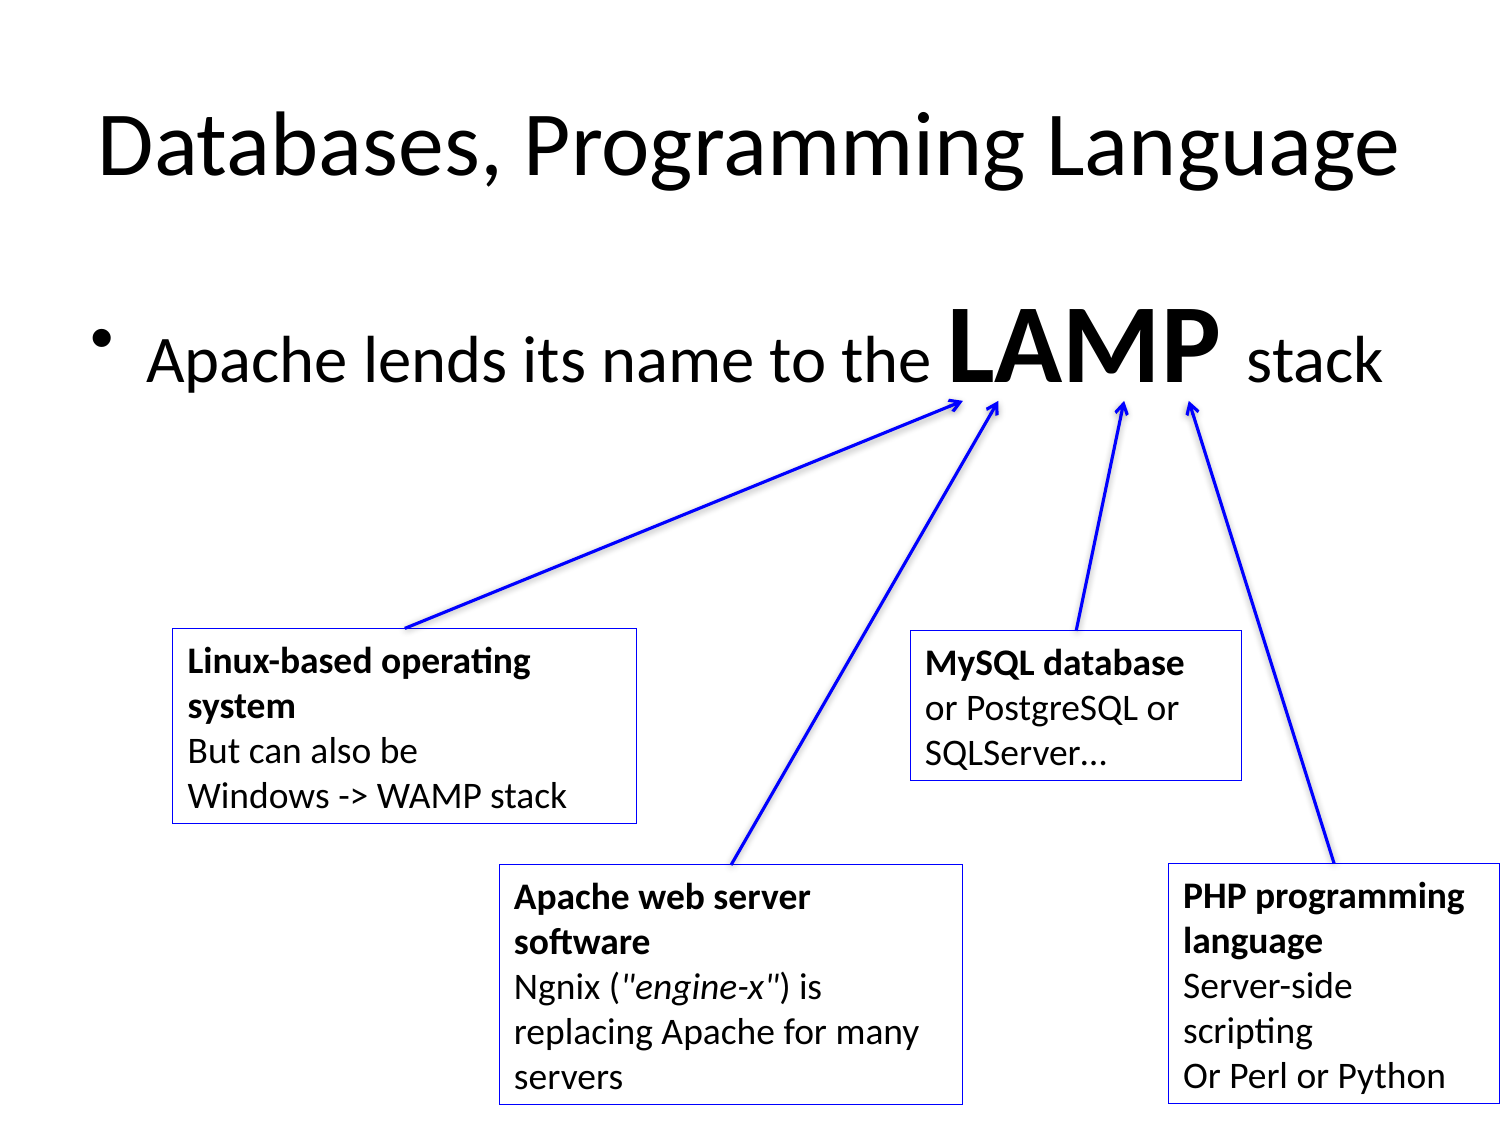

# Databases, Programming Language
Apache lends its name to the LAMP stack
Linux-based operating system
But can also be
Windows -> WAMP stack
MySQL database
or PostgreSQL or SQLServer…
PHP programming language
Server-side scripting
Or Perl or Python
Apache web server software
Ngnix ("engine-x") is replacing Apache for many servers